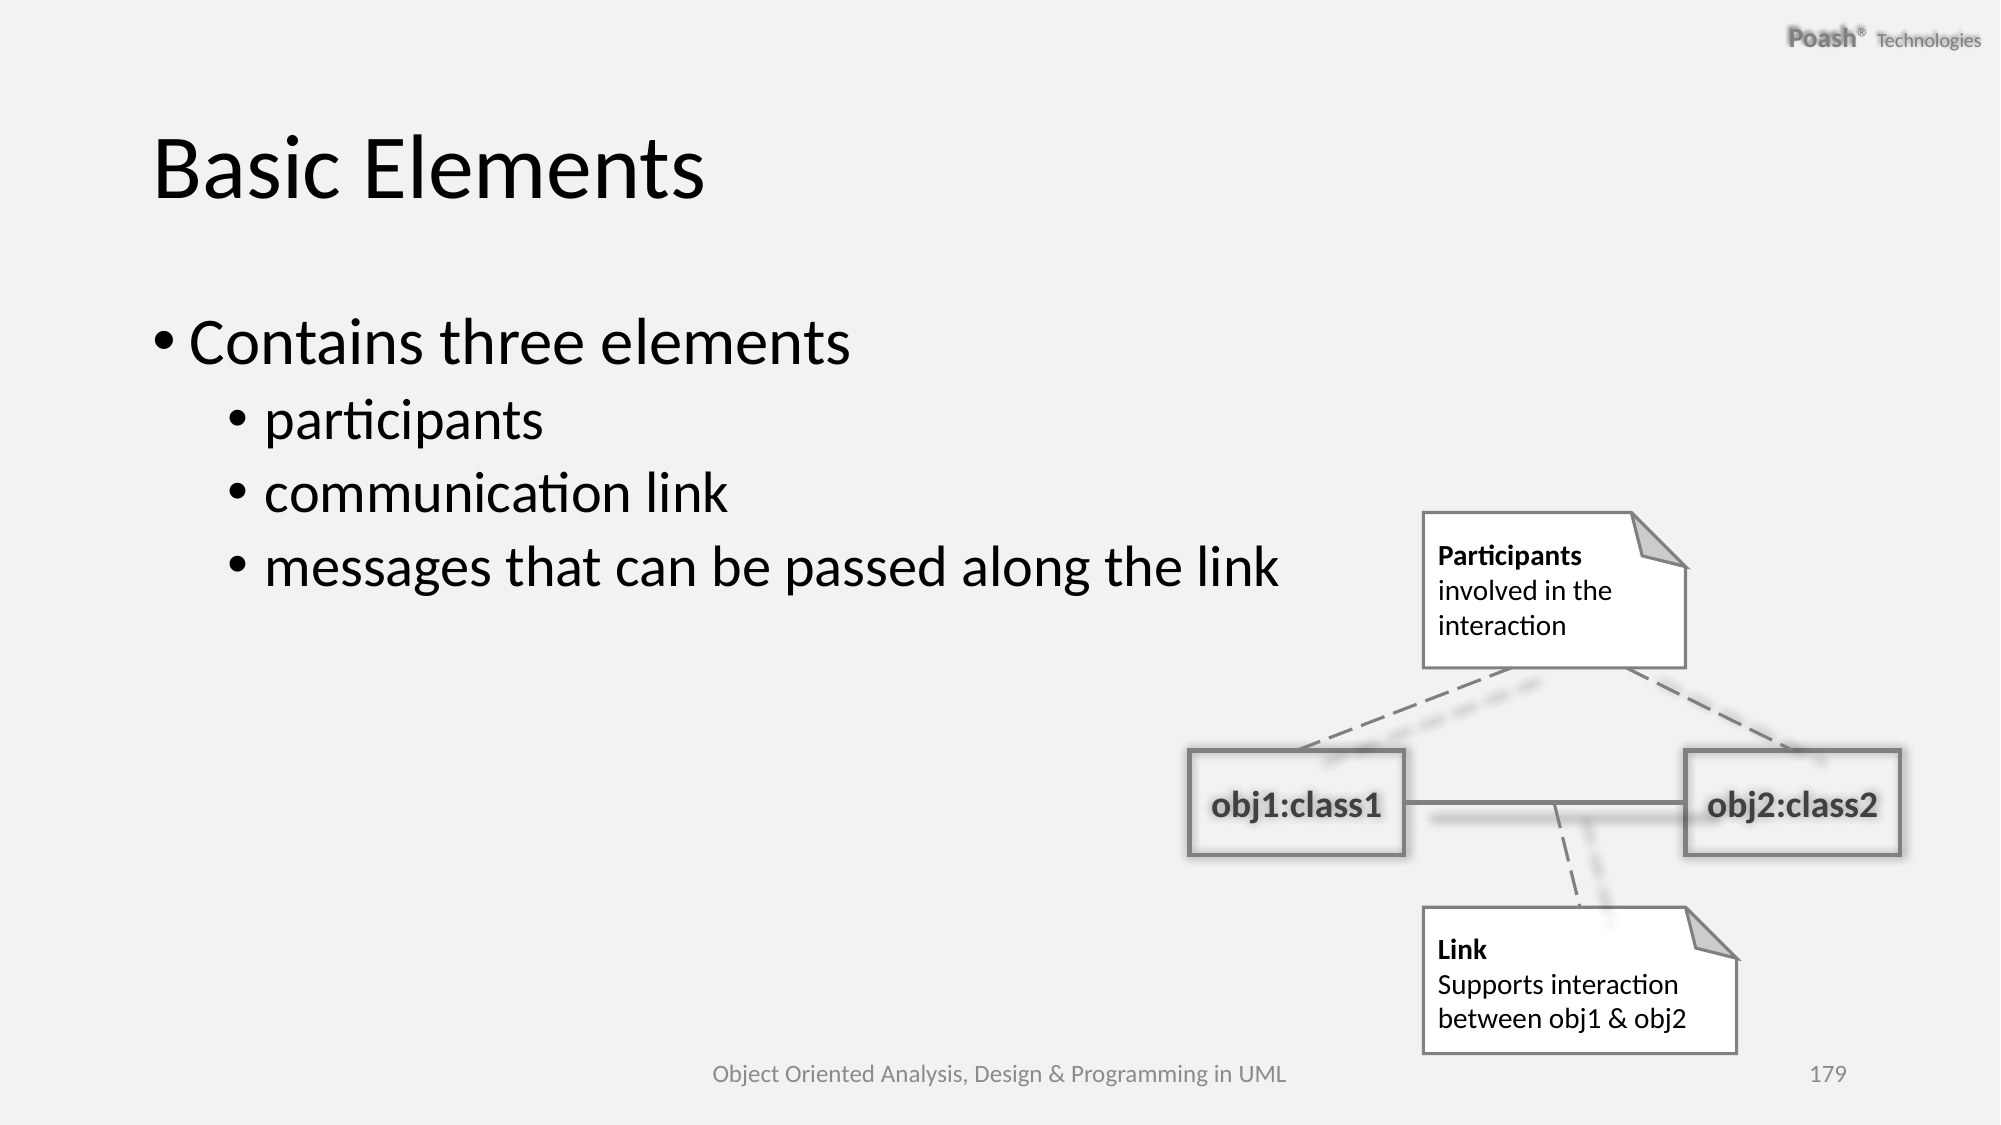

# Basic Elements
Contains three elements
participants
communication link
messages that can be passed along the link

Participants involved in the interaction
obj1:class1
obj2:class2

Link
Supports interaction between obj1 & obj2
Object Oriented Analysis, Design & Programming in UML
179